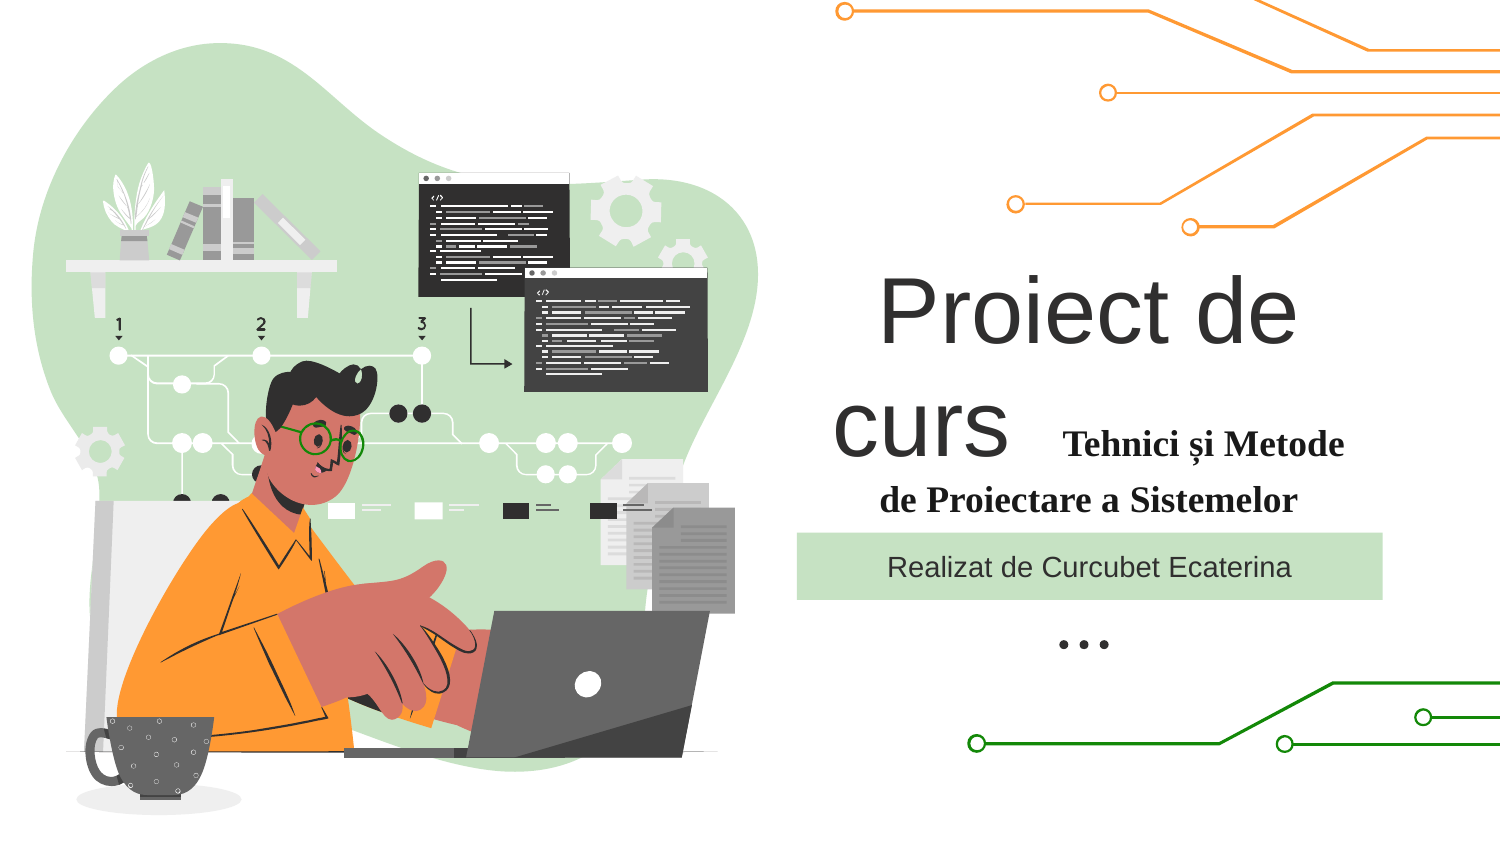

# Proiect de curs  Tehnici și Metode de Proiectare a Sistemelor
Realizat de Curcubet Ecaterina